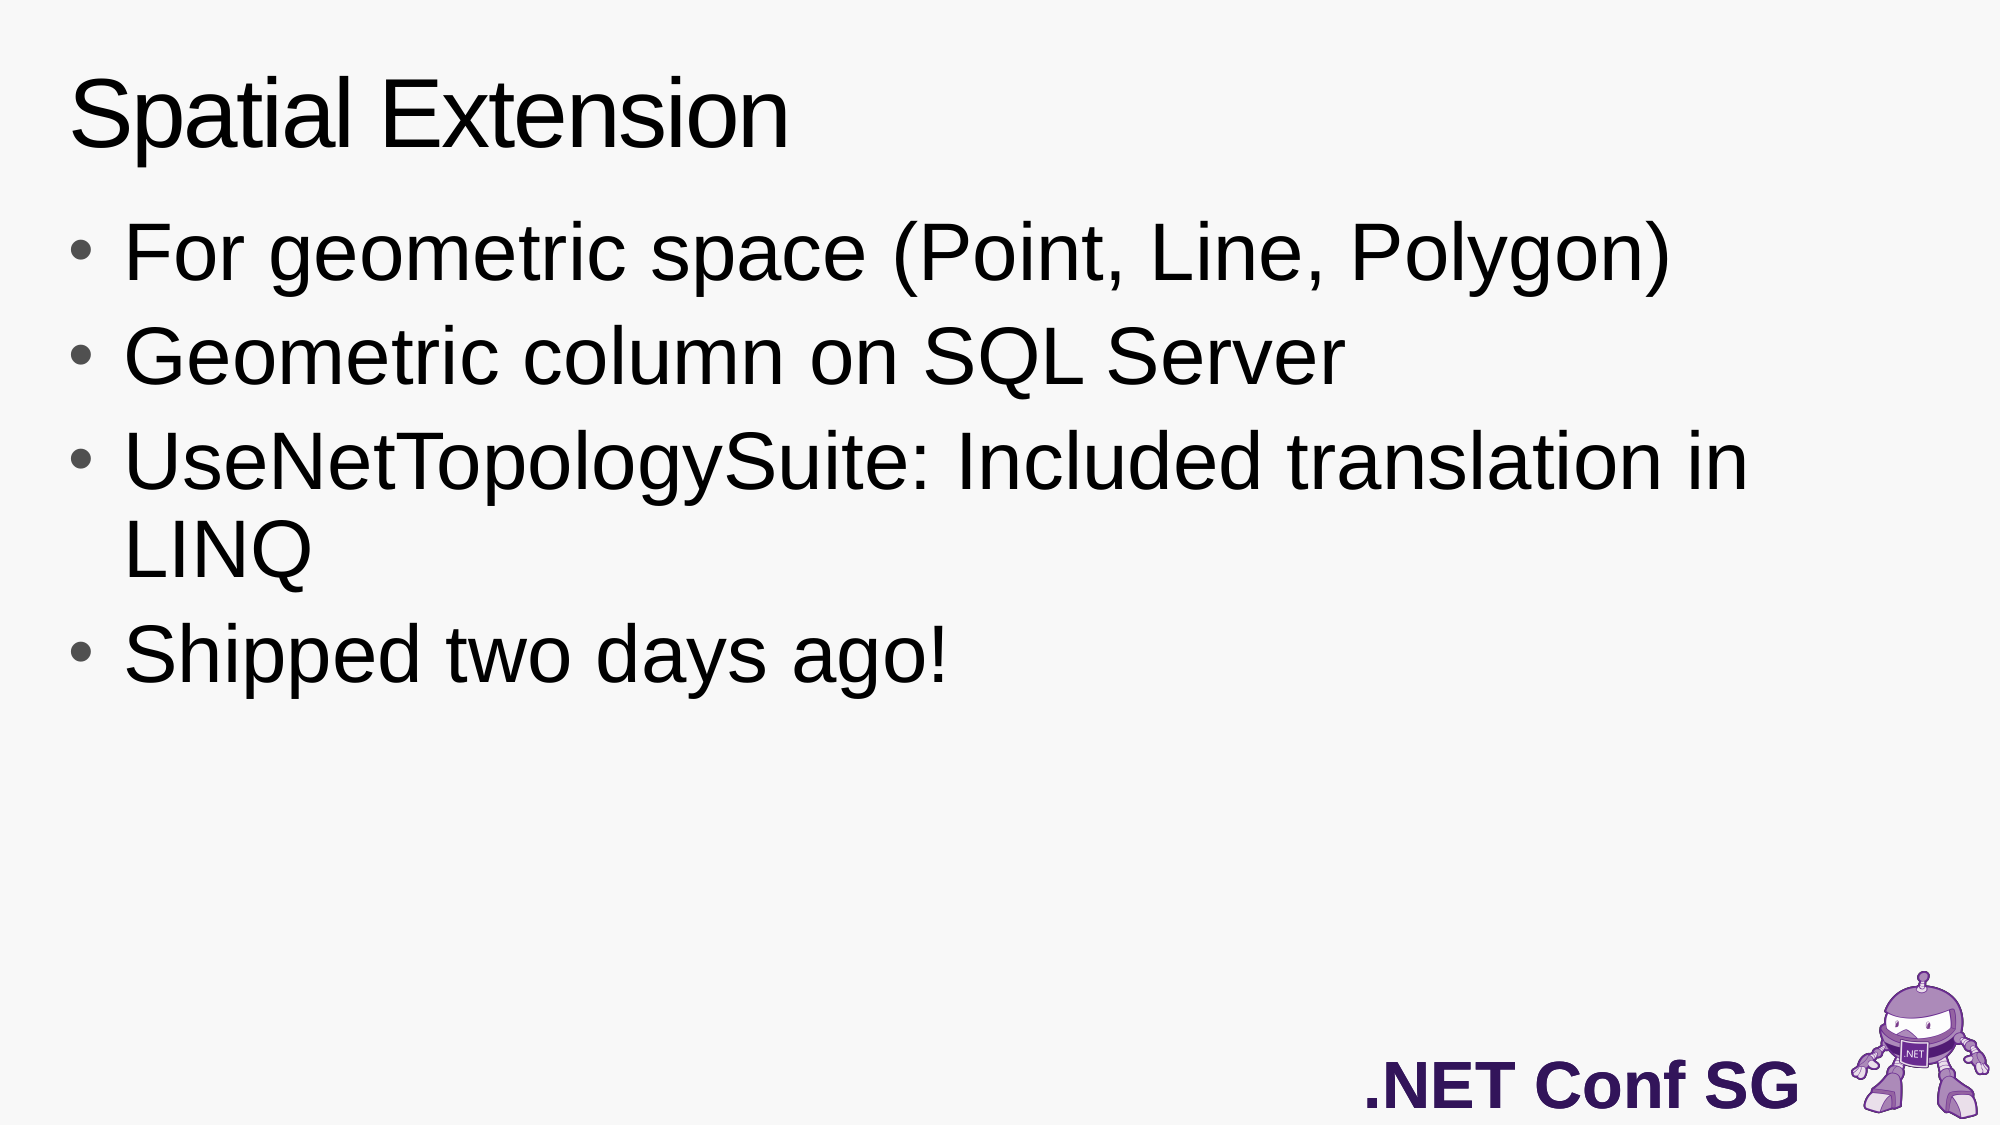

# Spatial Extension
For geometric space (Point, Line, Polygon)
Geometric column on SQL Server
UseNetTopologySuite: Included translation in LINQ
Shipped two days ago!